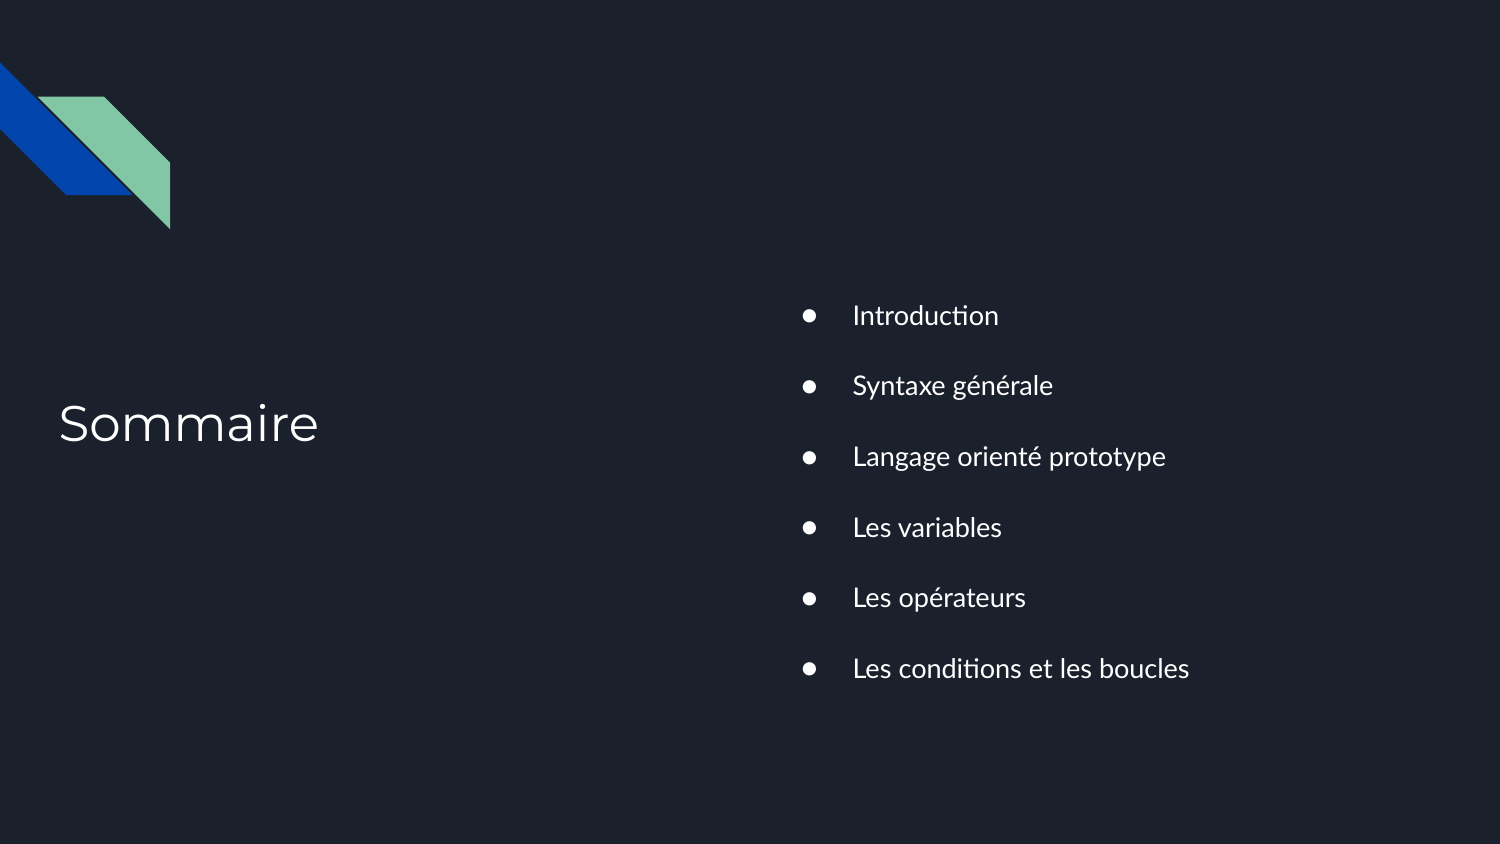

Introduction
Syntaxe générale
Langage orienté prototype
Les variables
Les opérateurs
Les conditions et les boucles
# Sommaire